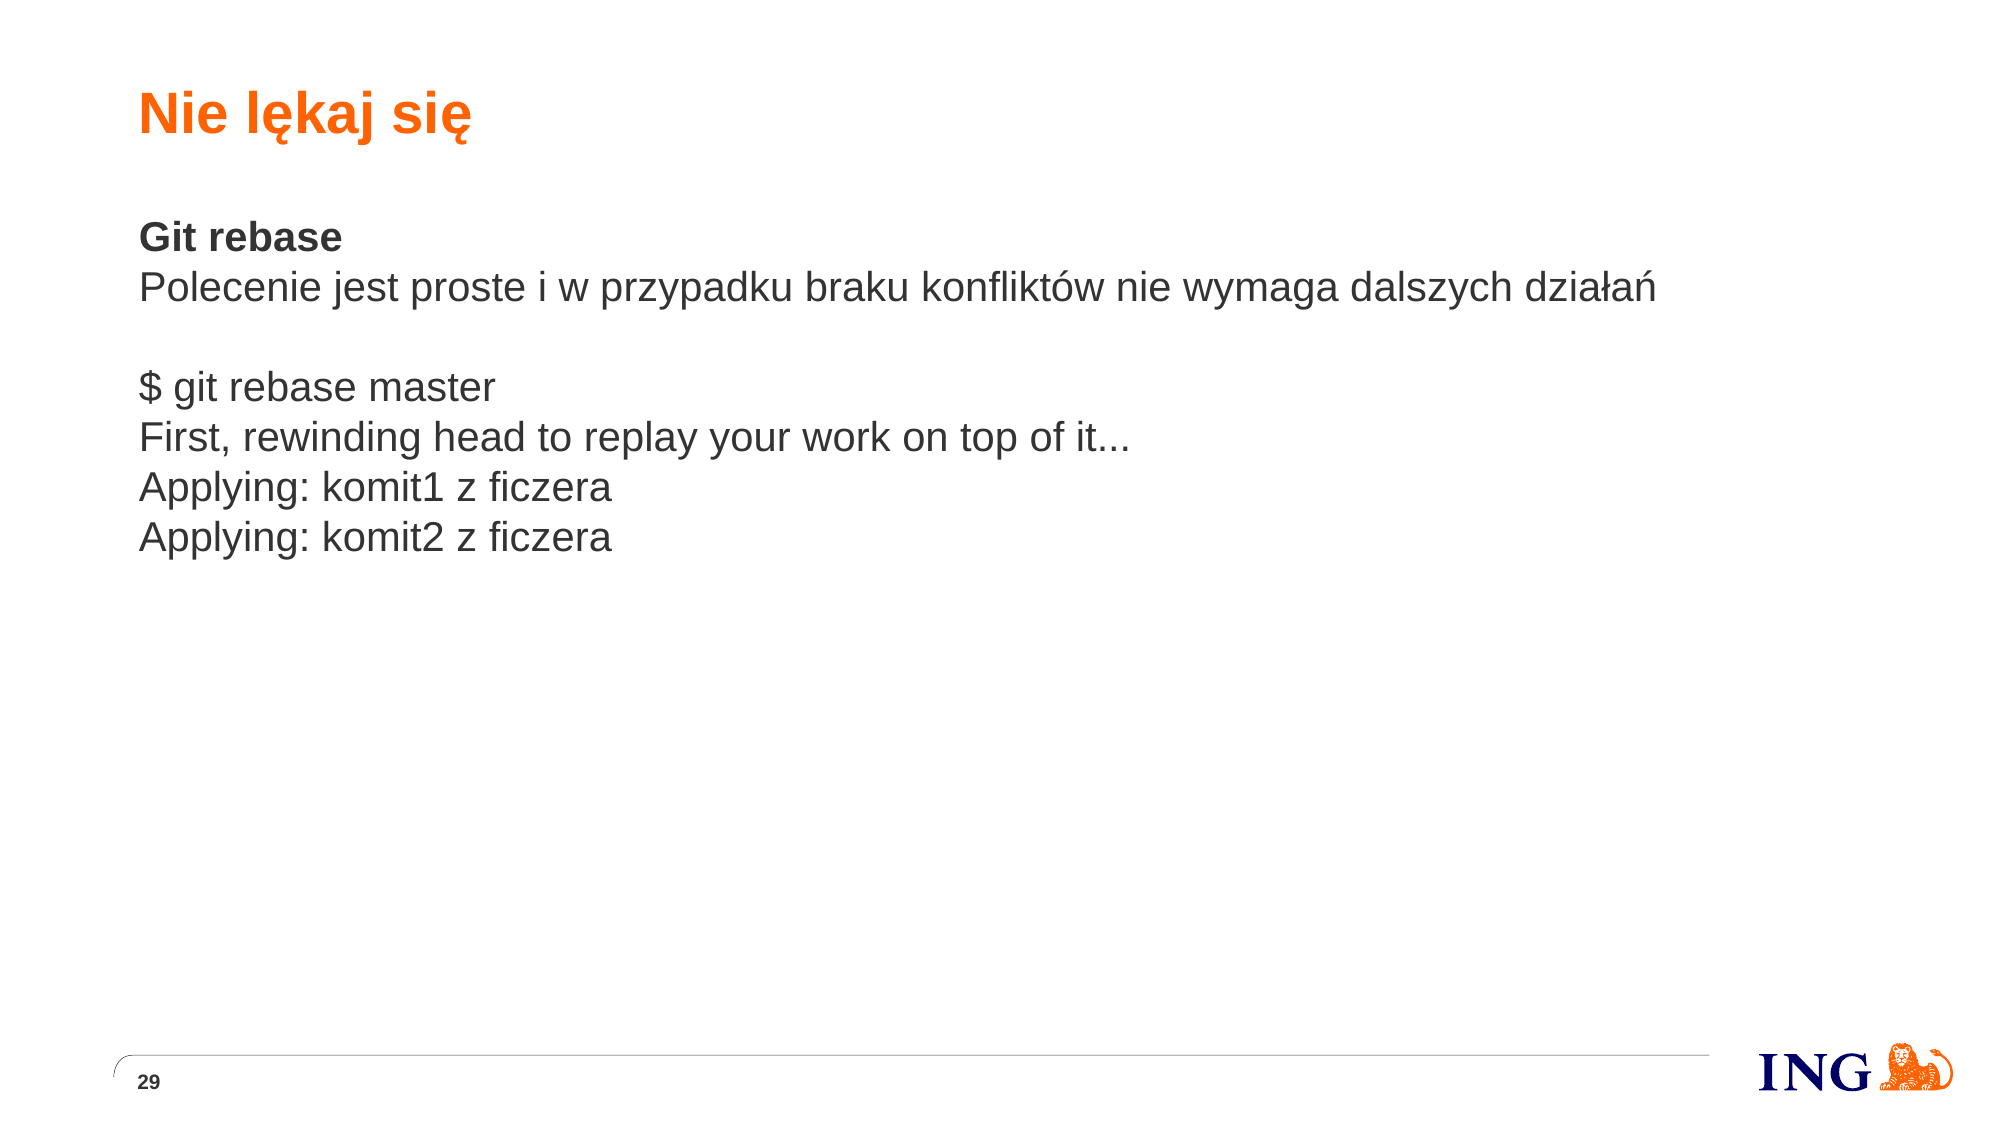

# Nie lękaj się
Git rebase
Polecenie jest proste i w przypadku braku konfliktów nie wymaga dalszych działań

$ git rebase master
First, rewinding head to replay your work on top of it...
Applying: komit1 z ficzera
Applying: komit2 z ficzera

29